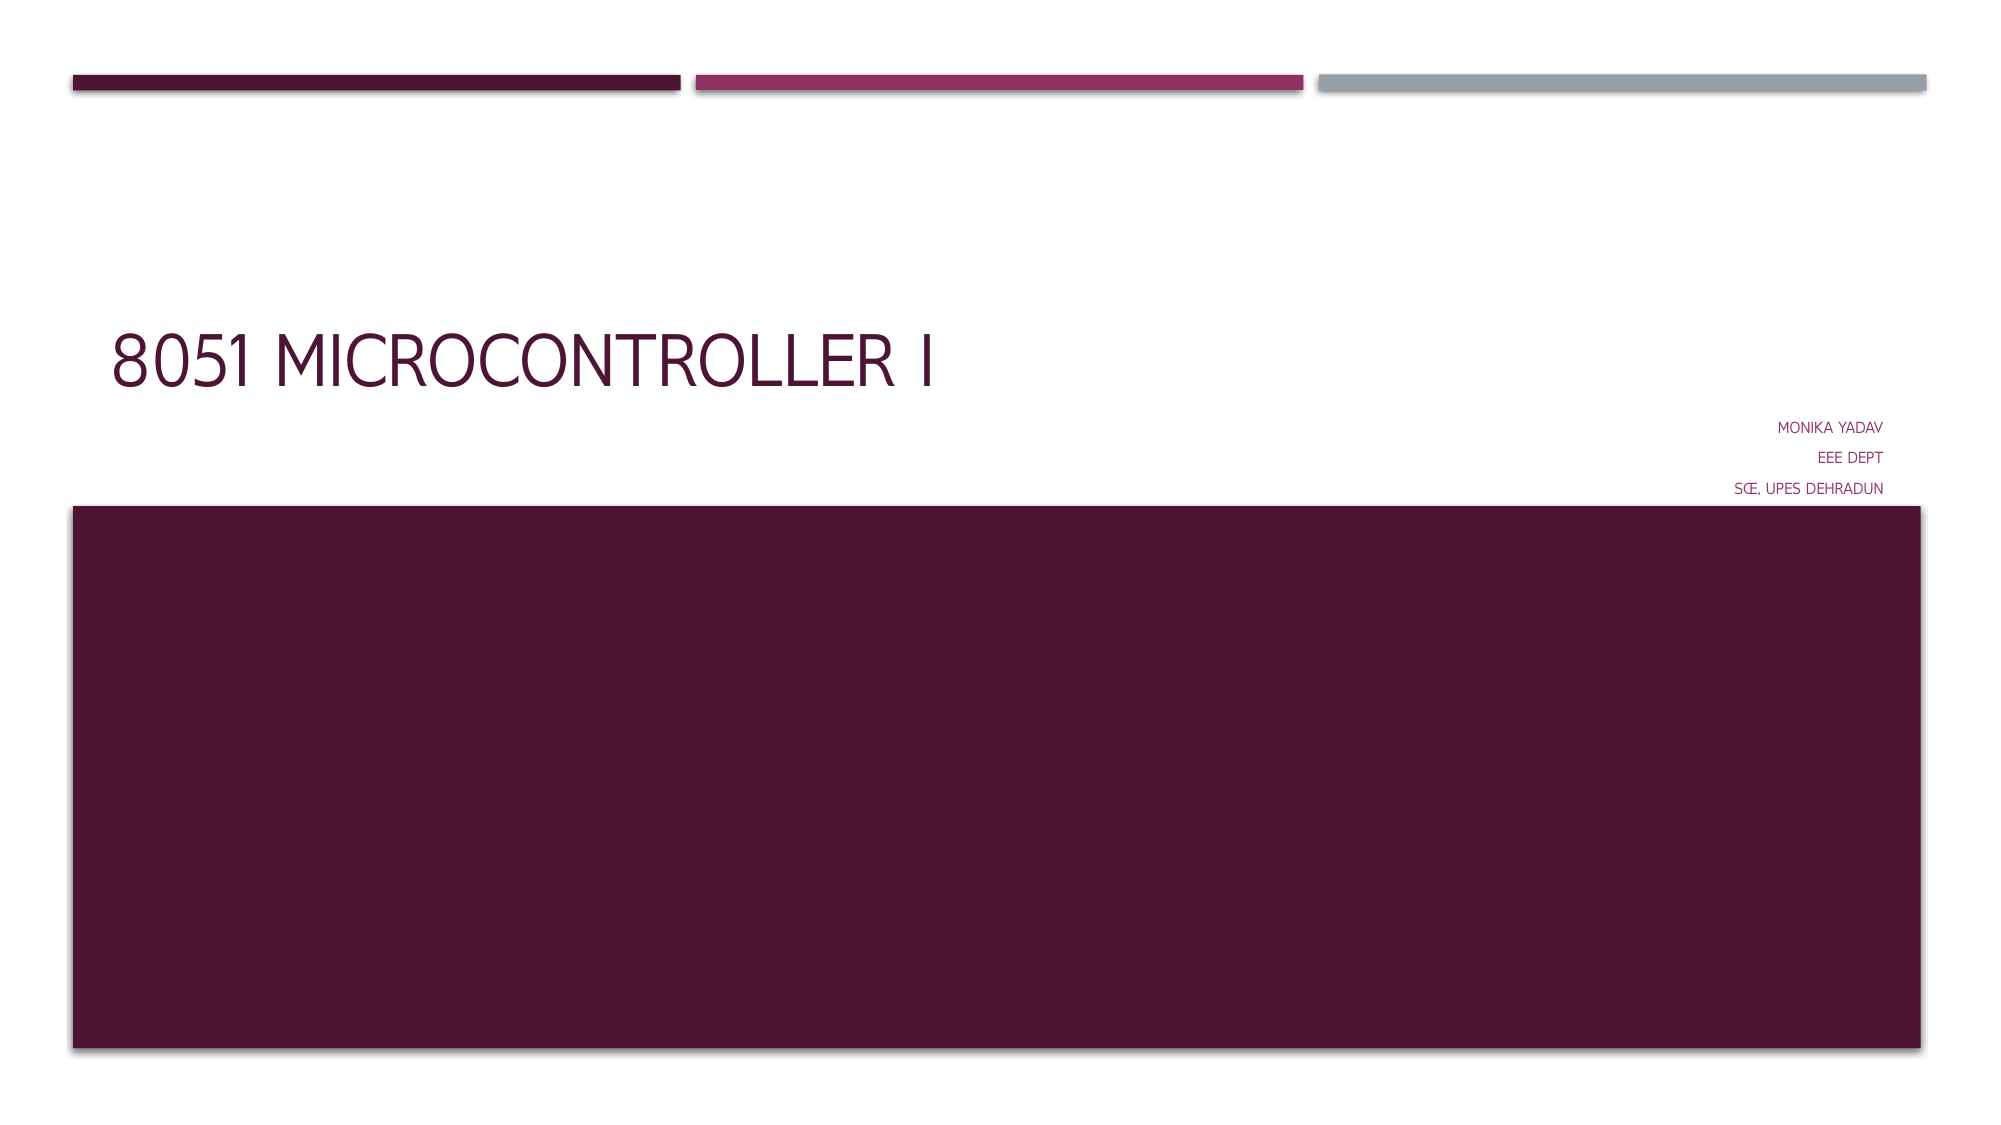

# 8051 MICROCONTROLLER I
Monika YADAV
EEE DEPT
SOE, UPES DEHRADUN